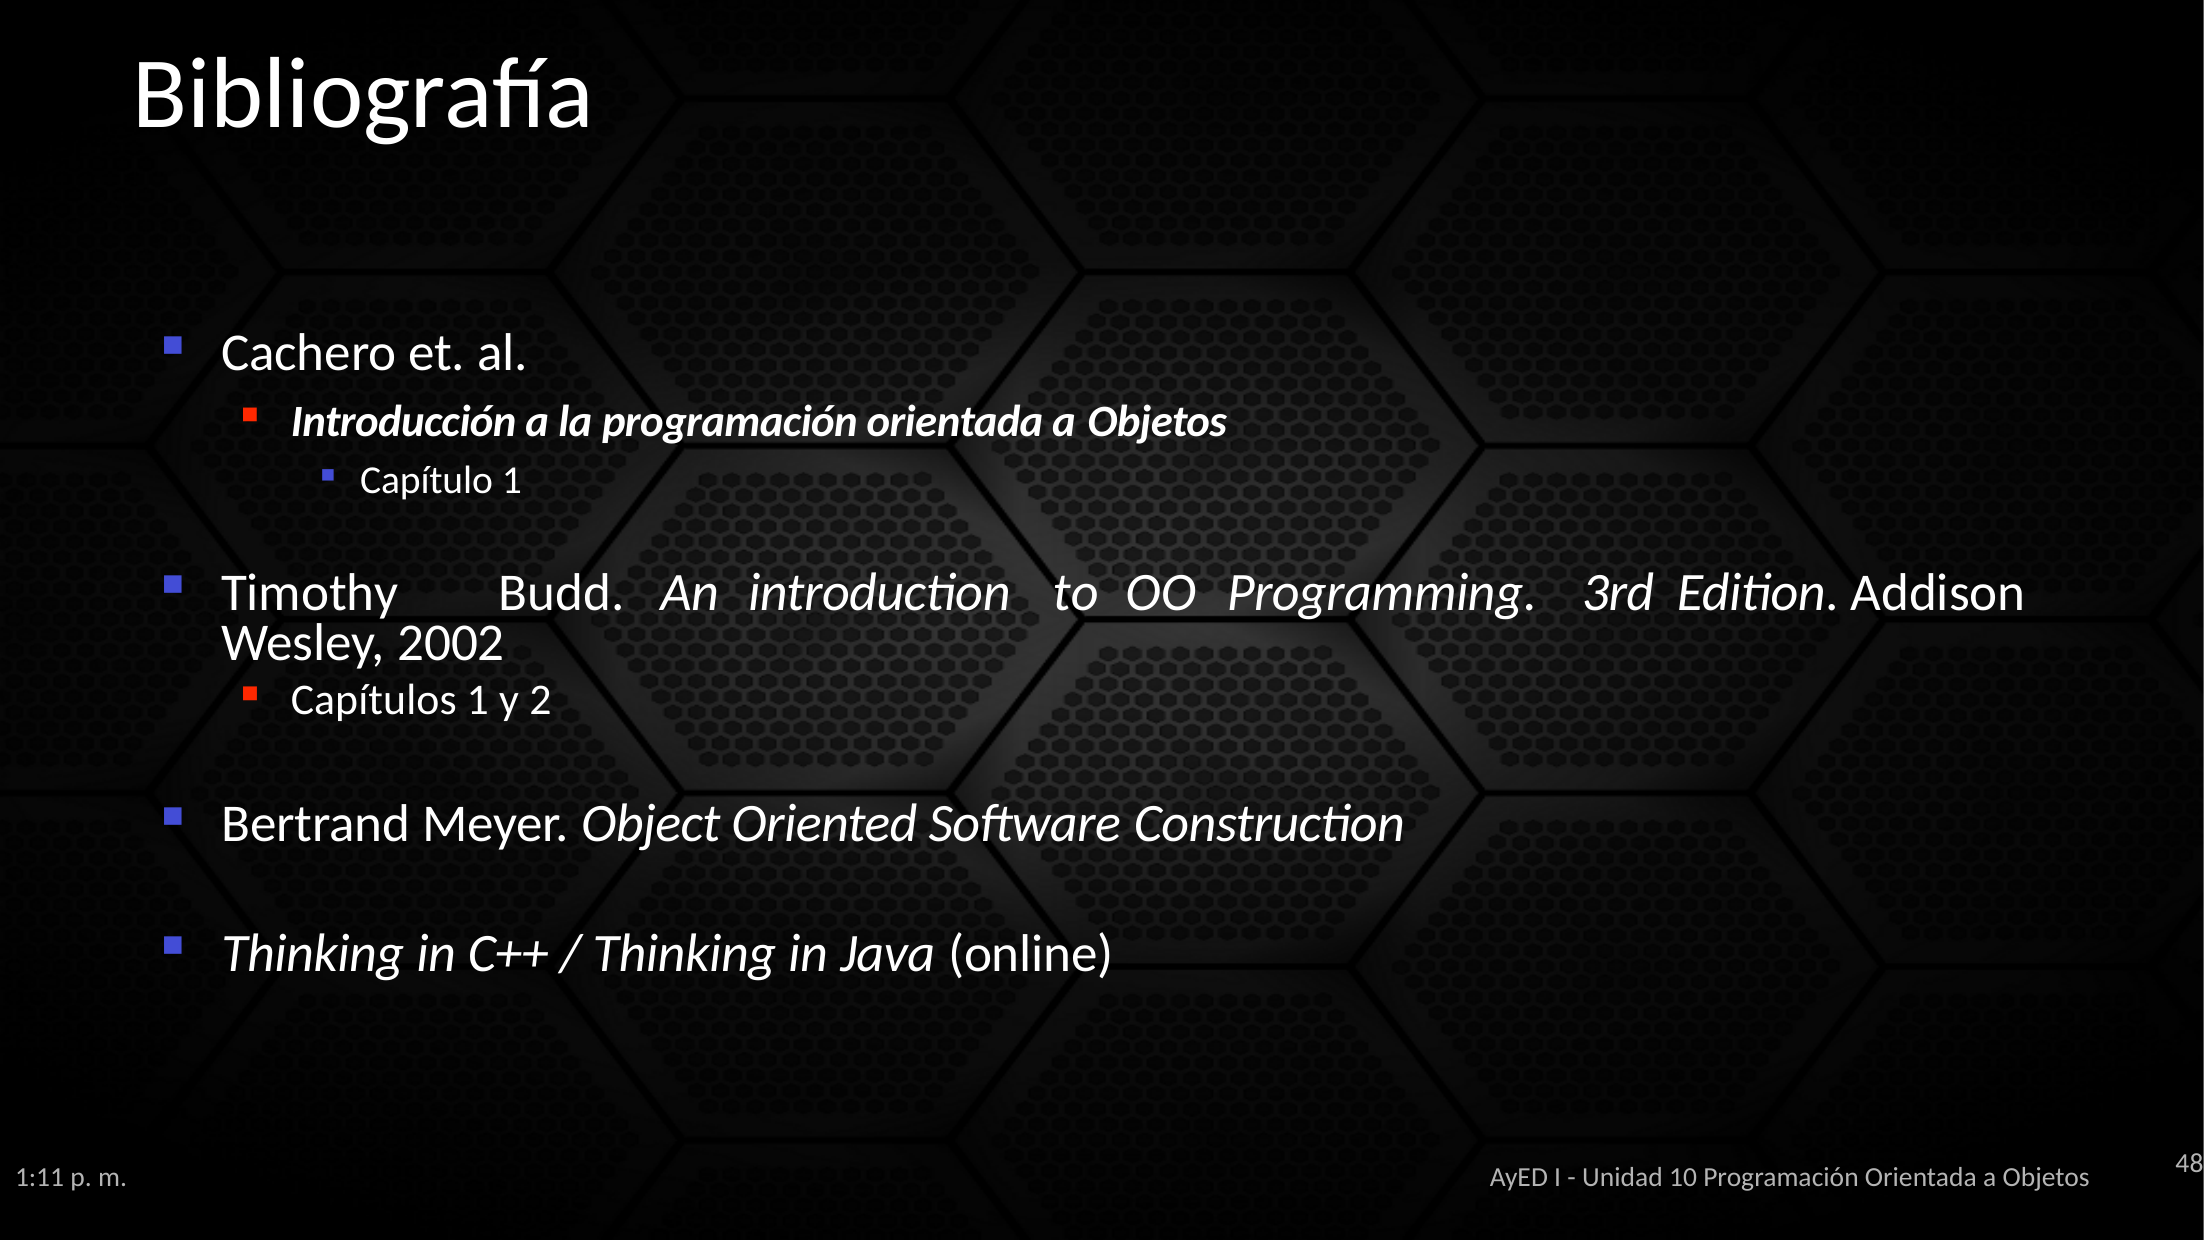

# Bibliografía
Cachero et. al.
Introducción a la programación orientada a Objetos
Capítulo 1

Timothy	Budd.	An	introduction	to	OO	Programming.	3rd  Edition. Addison Wesley, 2002
Capítulos 1 y 2

Bertrand Meyer. Object Oriented Software Construction

Thinking in C++ / Thinking in Java (online)
48
1:11 p. m.
AyED I - Unidad 10 Programación Orientada a Objetos